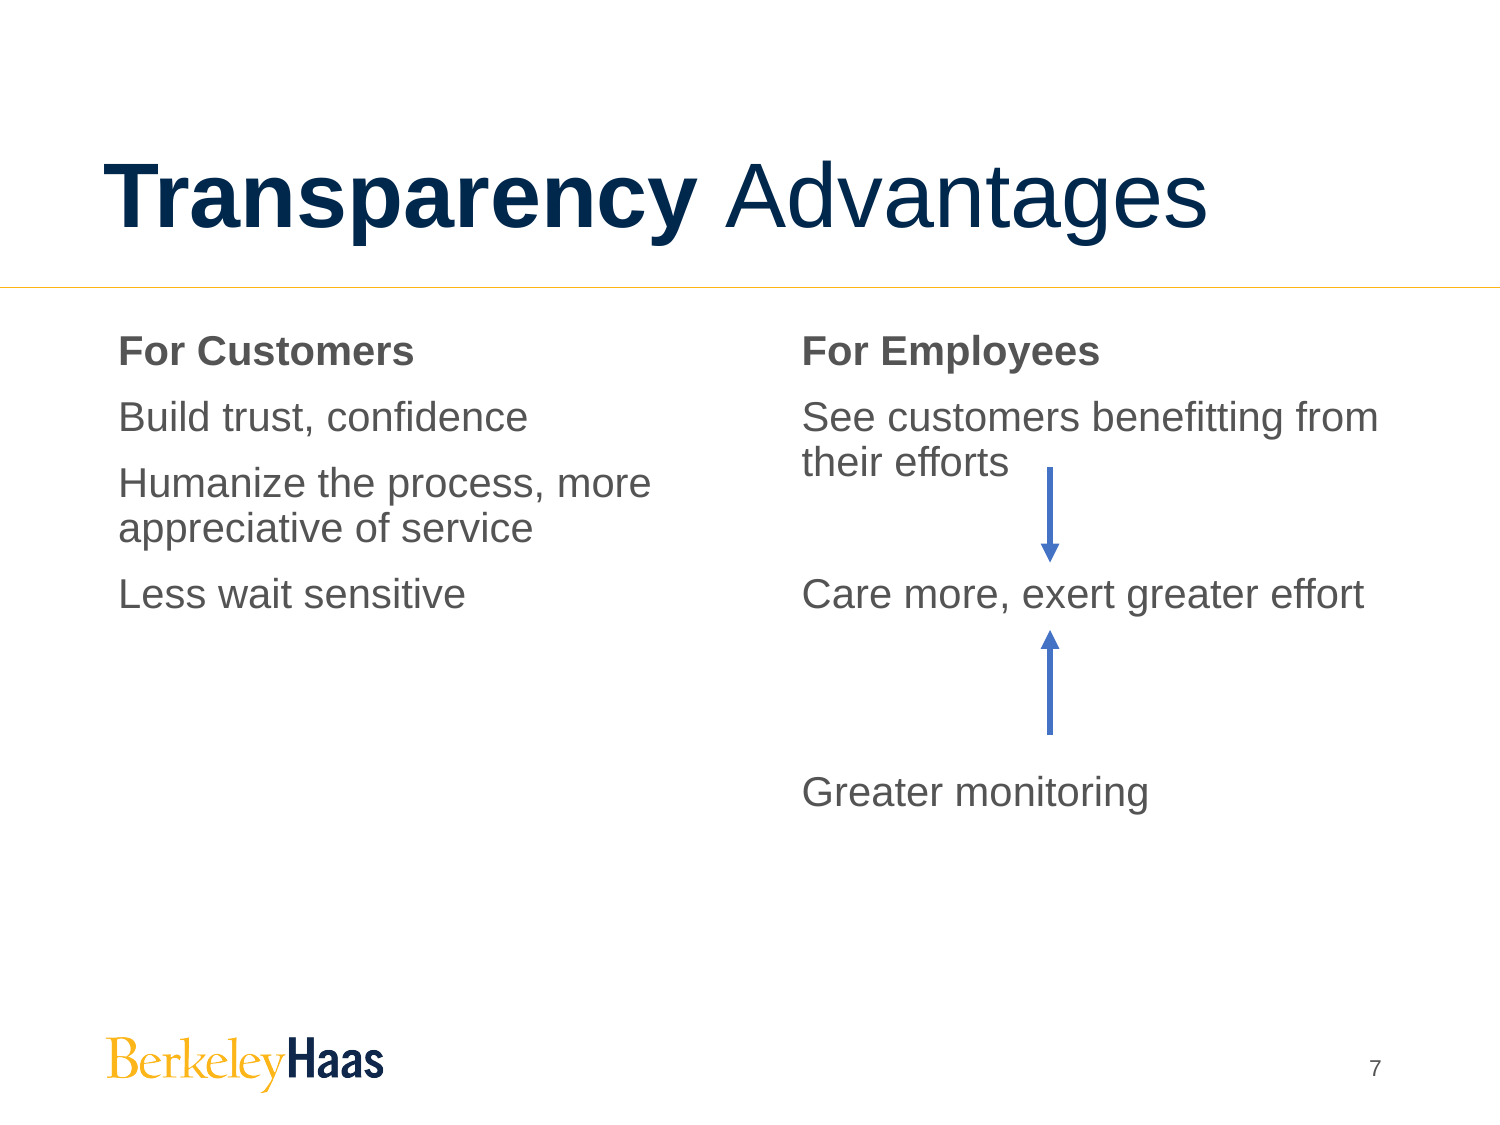

# Transparency Advantages
For Customers
Build trust, confidence
Humanize the process, more appreciative of service
Less wait sensitive
For Employees
See customers benefitting from their efforts

Care more, exert greater effort

Greater monitoring
7